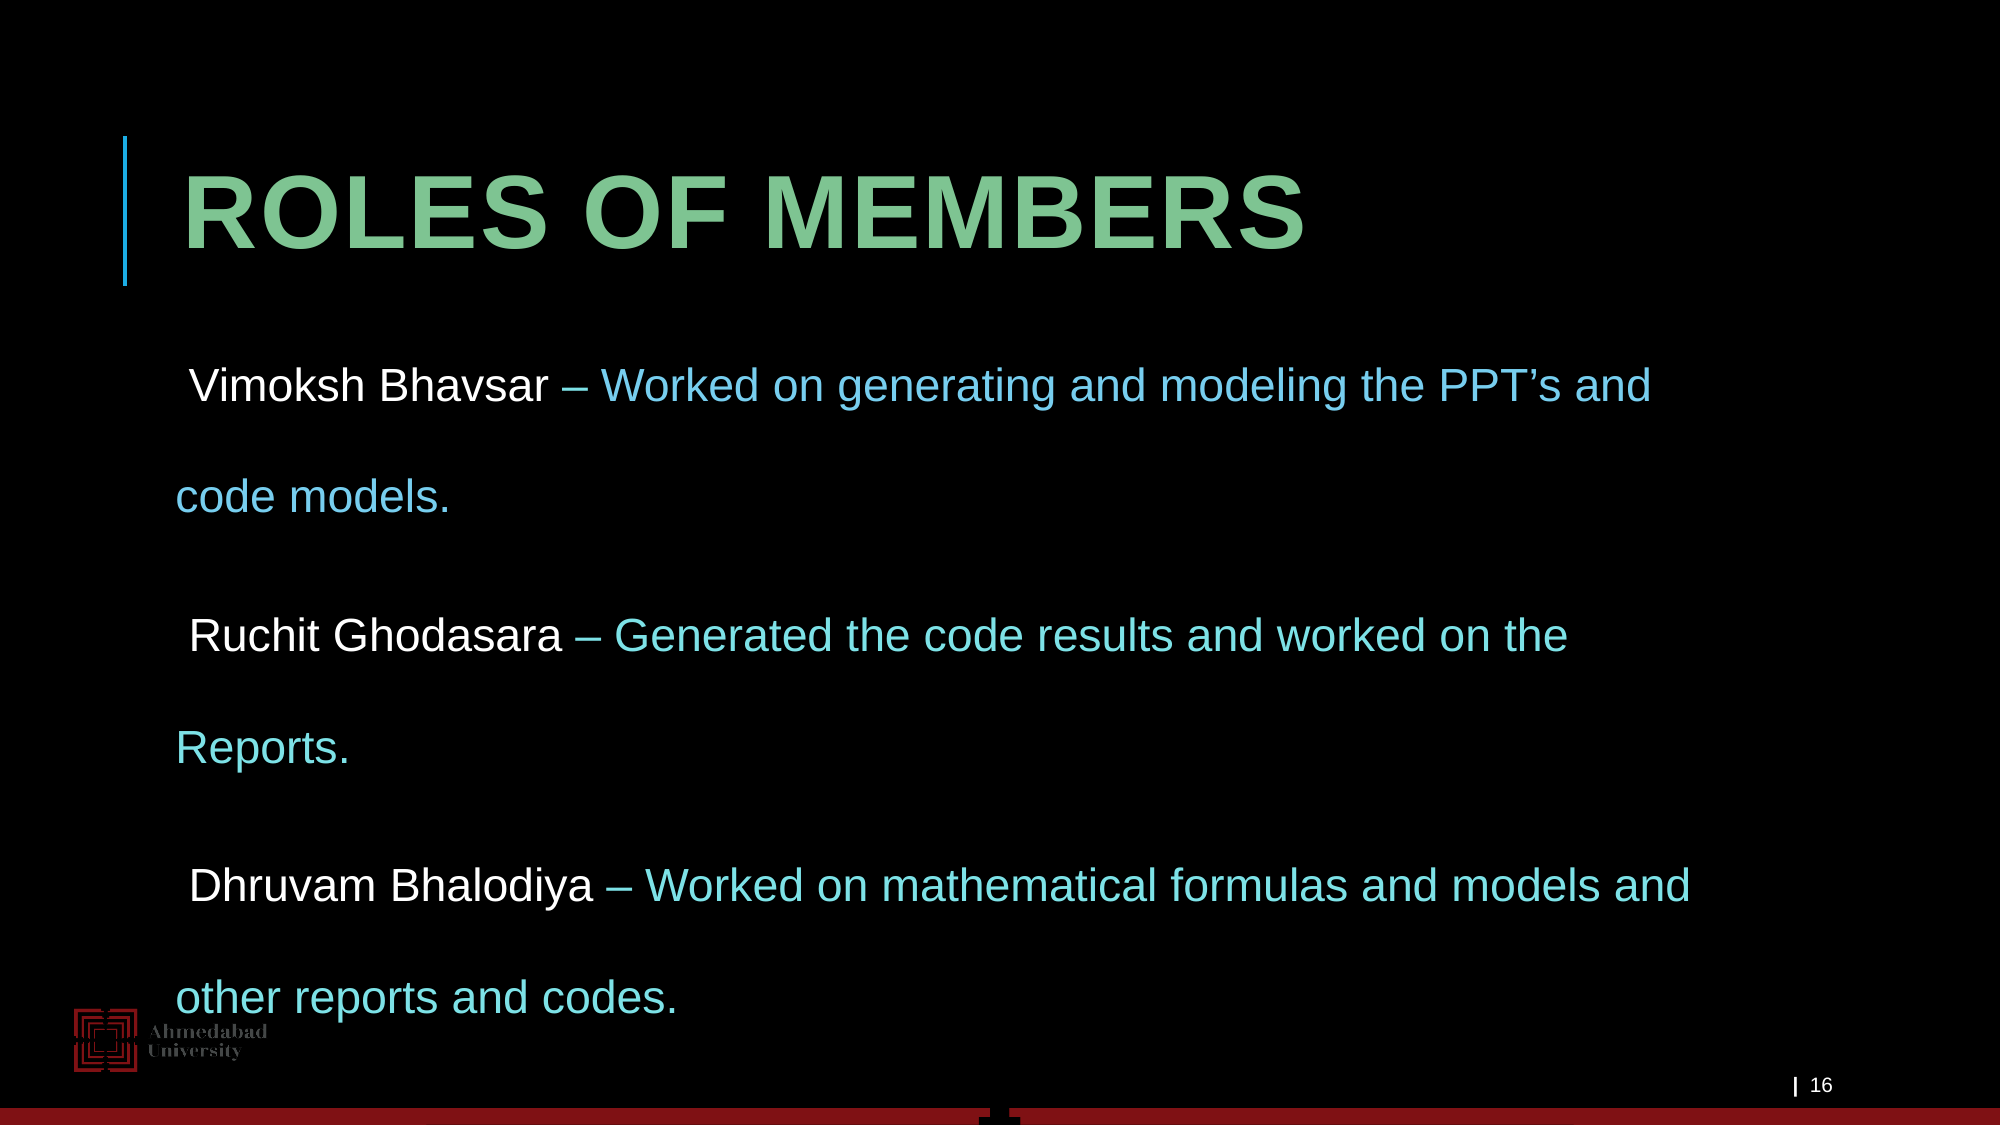

# Roles of members
 Vimoksh Bhavsar – Worked on generating and modeling the PPT’s and code models.
 Ruchit Ghodasara – Generated the code results and worked on the Reports.
 Dhruvam Bhalodiya – Worked on mathematical formulas and models and other reports and codes.
|  16